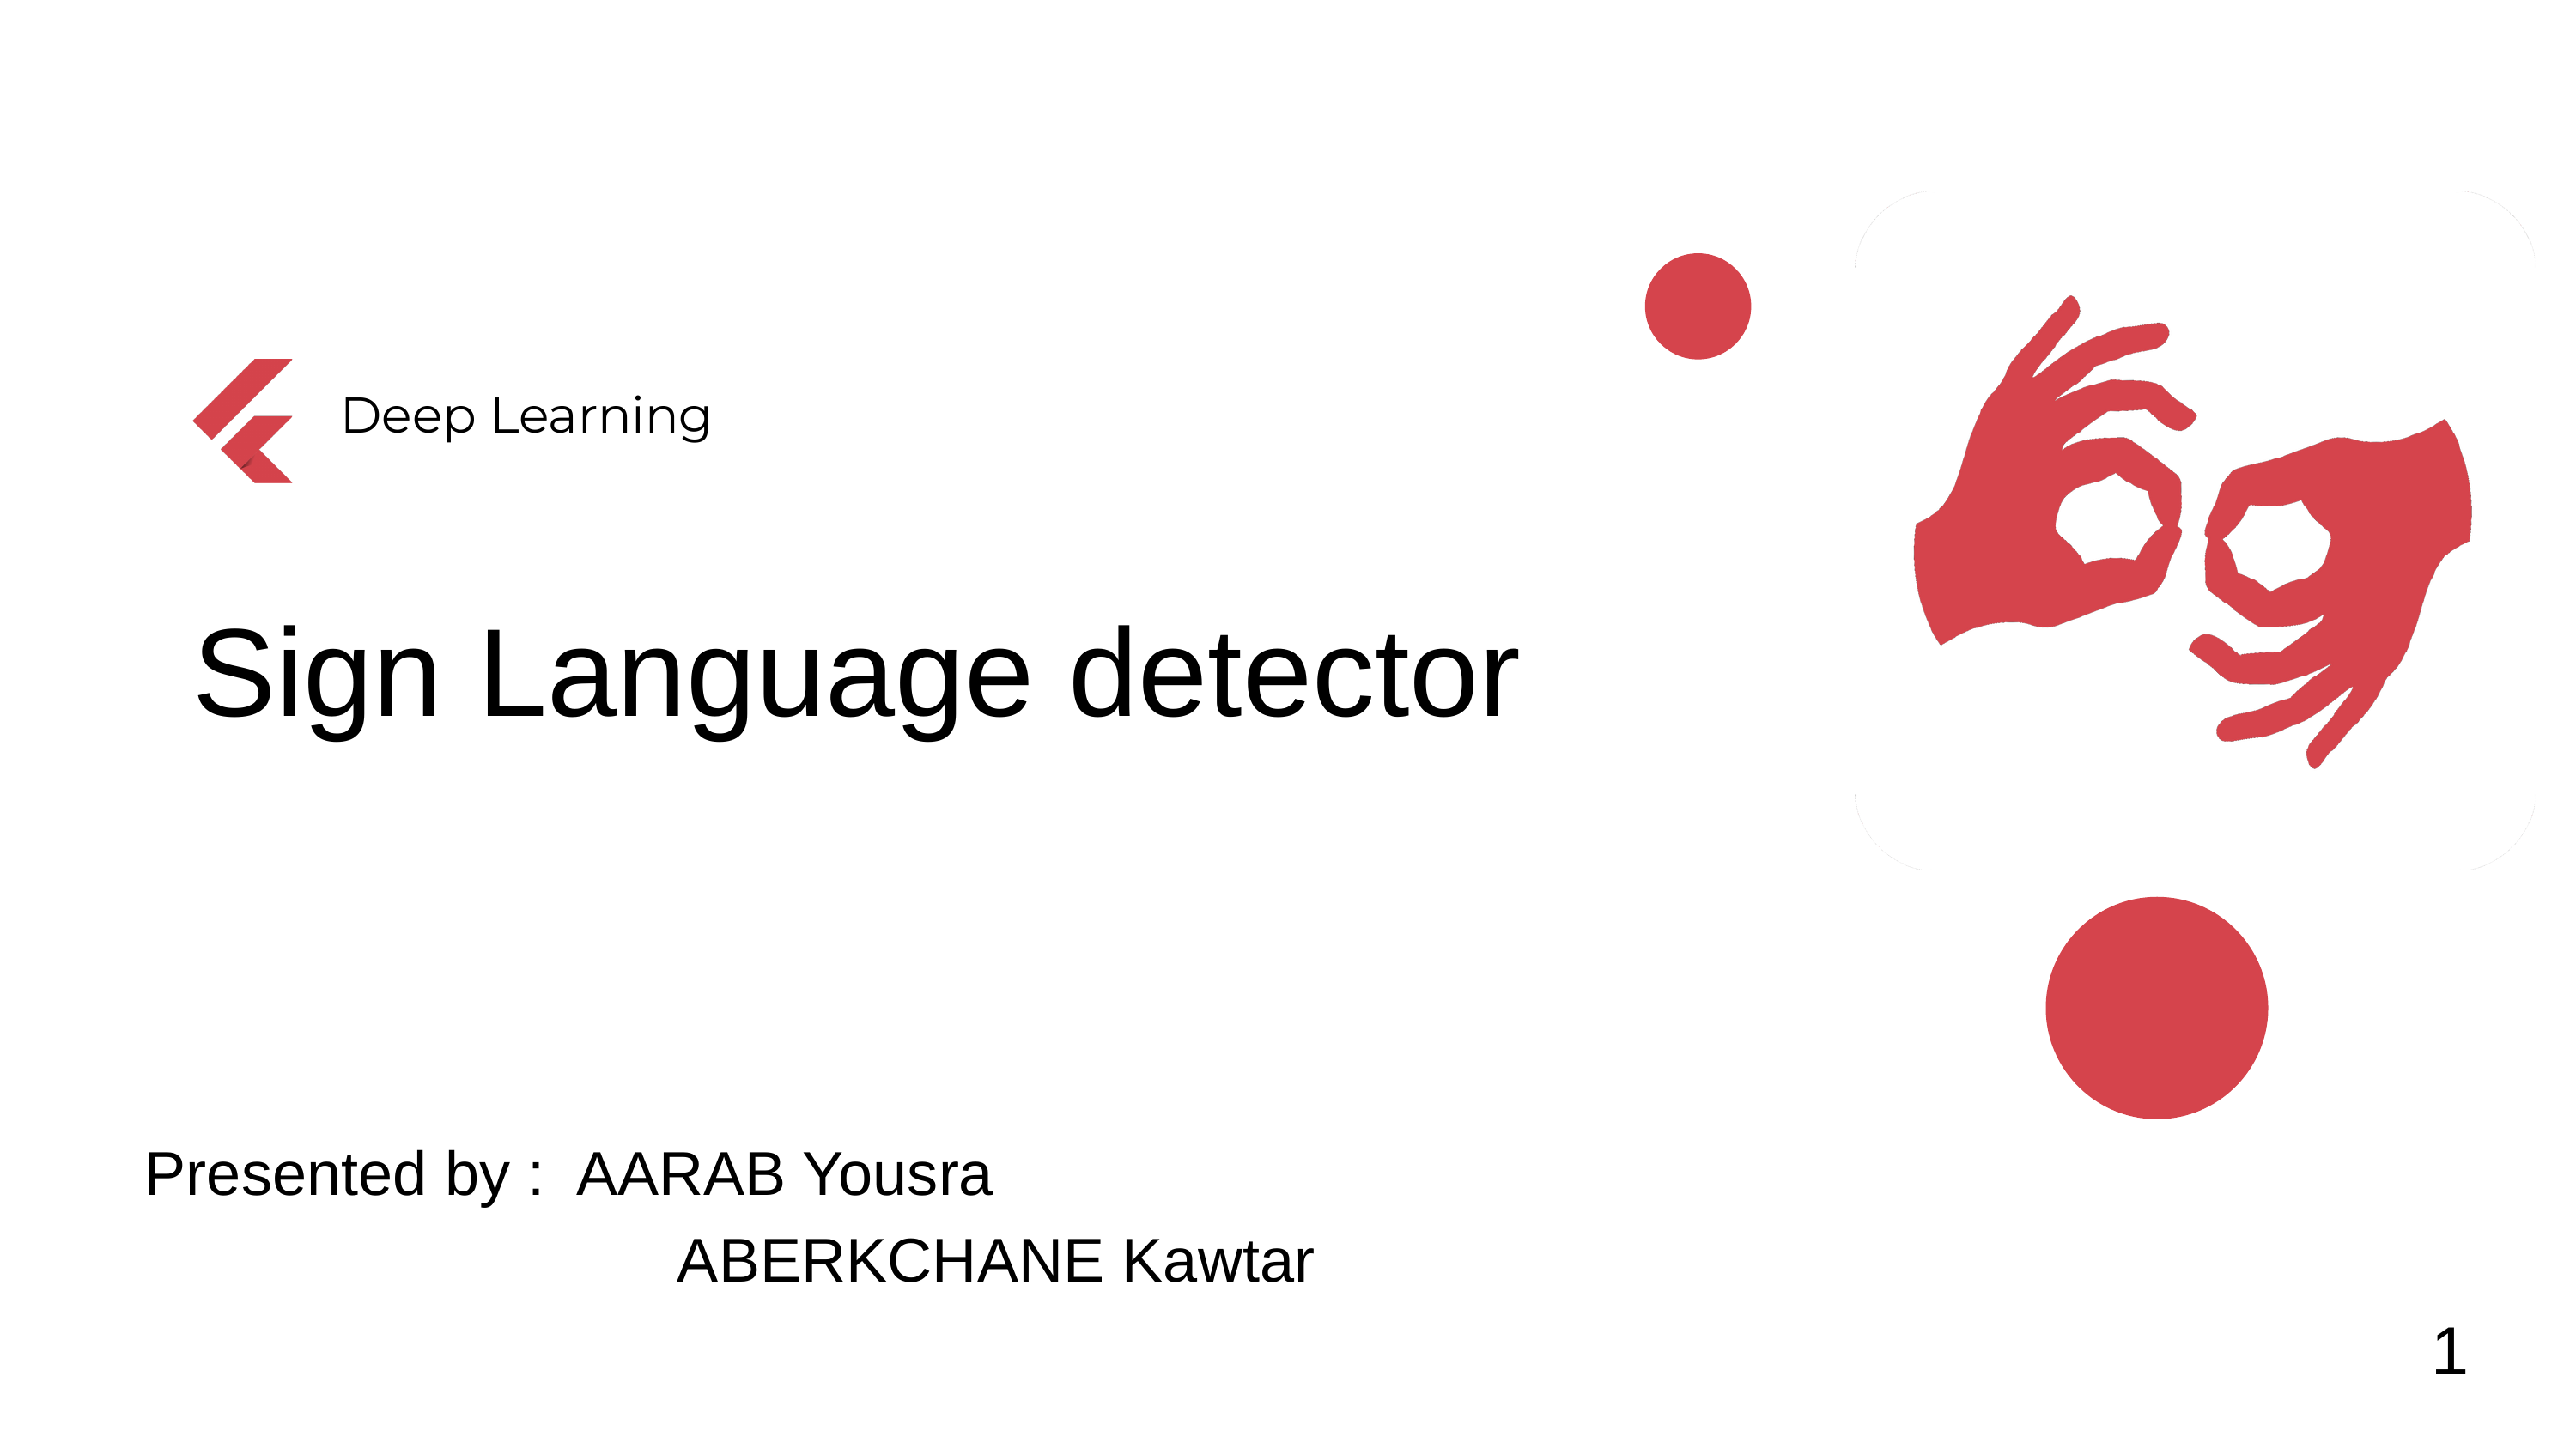

Deep Learning
Sign Language detector

Presented by :  AARAB Yousra
                               ABERKCHANE Kawtar
1